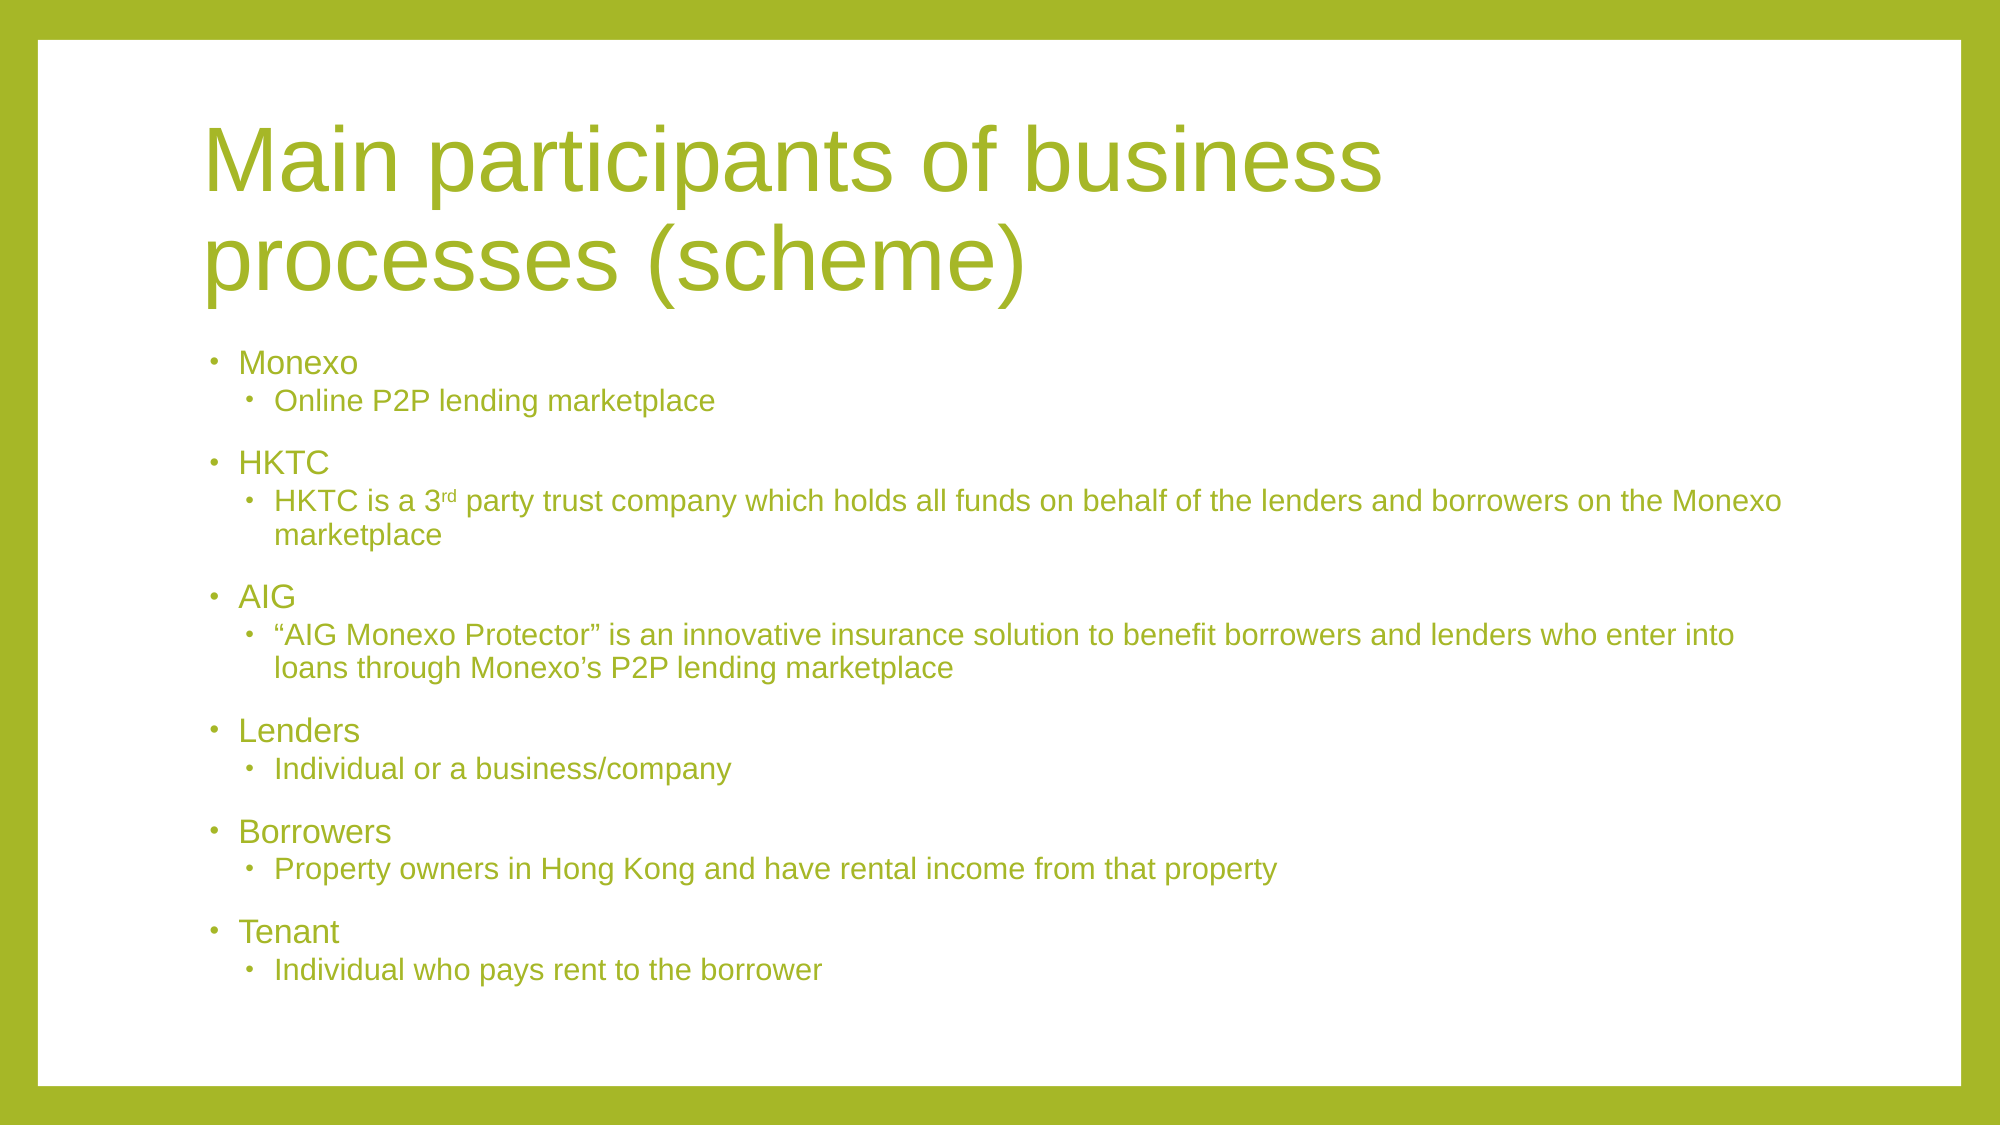

# Main participants of business processes (scheme)
Monexo
Online P2P lending marketplace
HKTC
HKTC is a 3rd party trust company which holds all funds on behalf of the lenders and borrowers on the Monexo marketplace
AIG
“AIG Monexo Protector” is an innovative insurance solution to benefit borrowers and lenders who enter into loans through Monexo’s P2P lending marketplace
Lenders
Individual or a business/company
Borrowers
Property owners in Hong Kong and have rental income from that property
Tenant
Individual who pays rent to the borrower